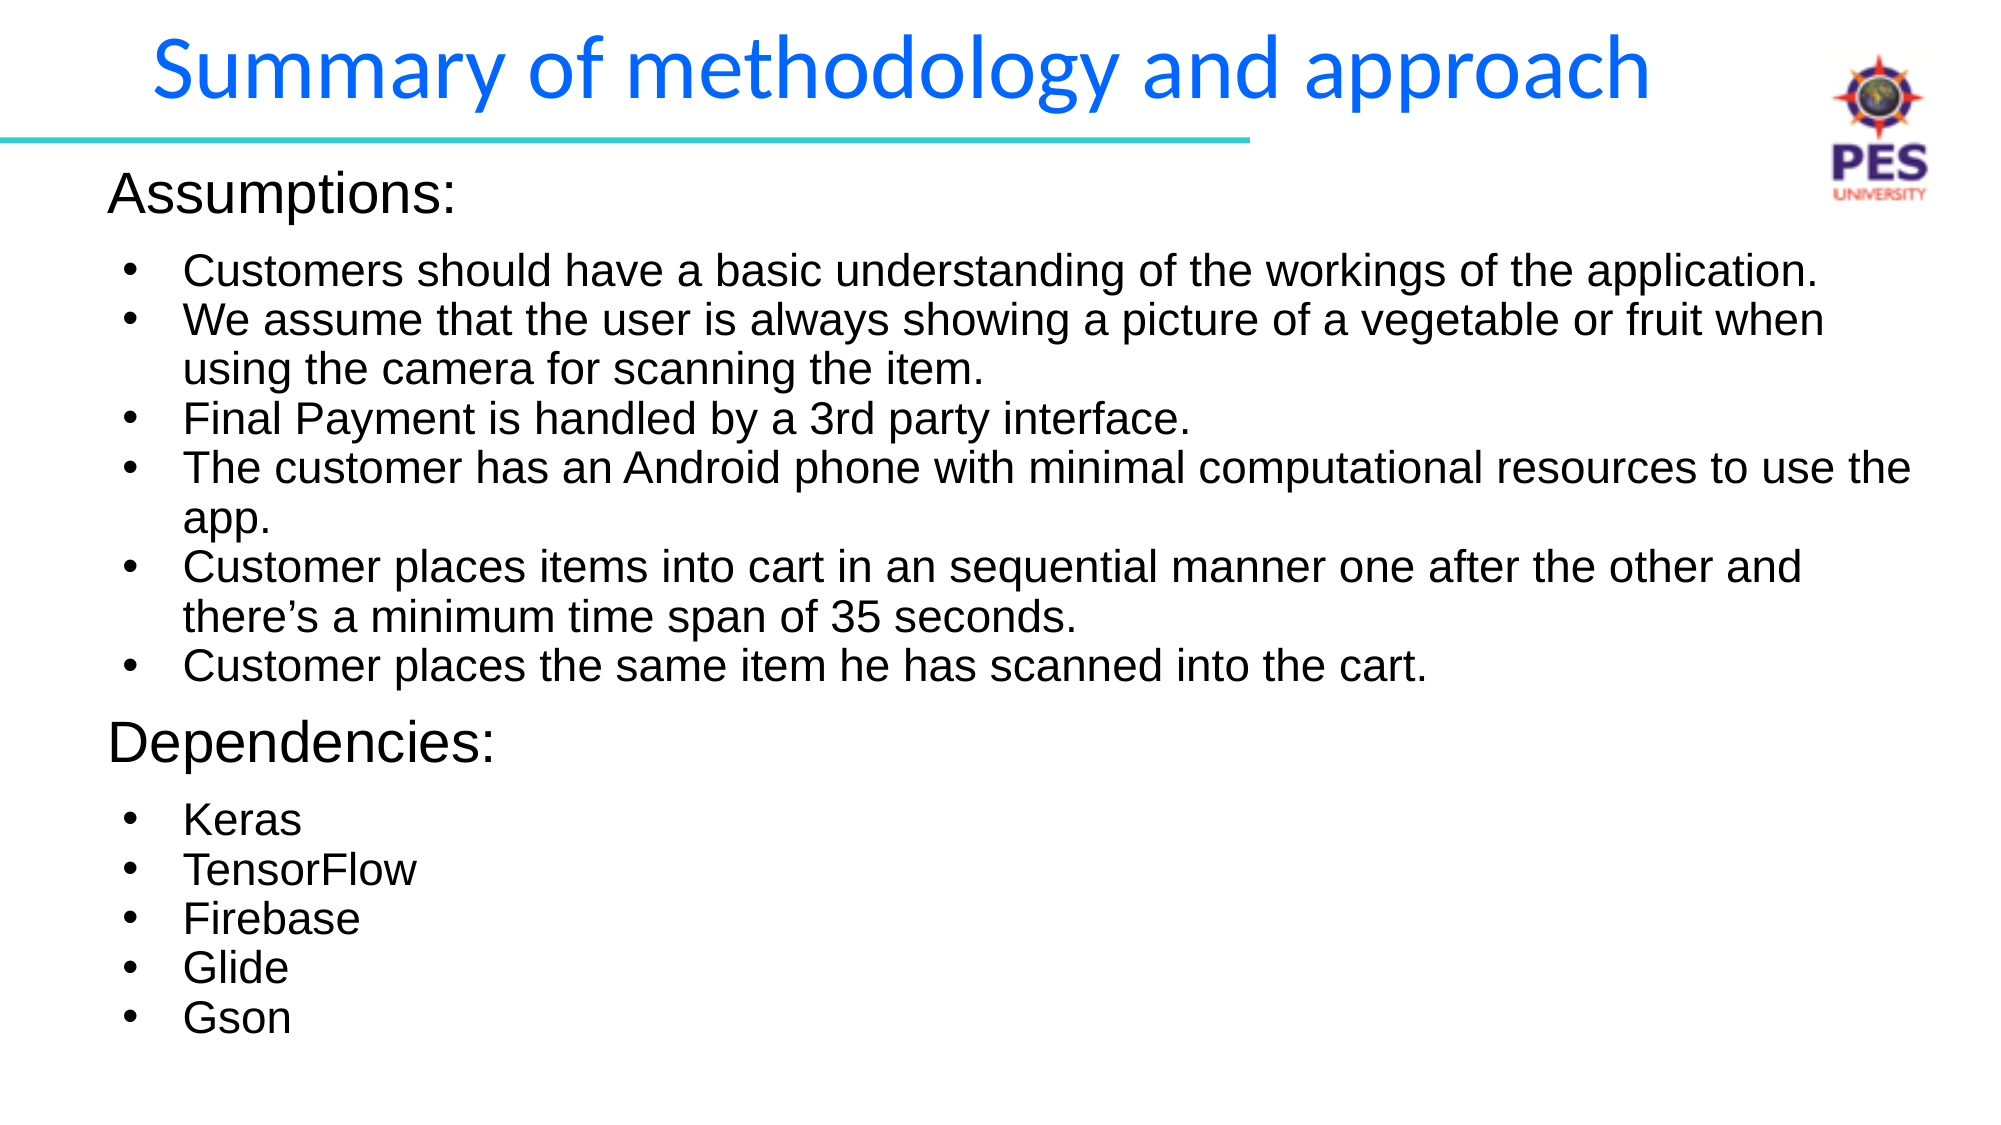

# Summary of methodology and approach
Assumptions:
Customers should have a basic understanding of the workings of the application.
We assume that the user is always showing a picture of a vegetable or fruit when using the camera for scanning the item.
Final Payment is handled by a 3rd party interface.
The customer has an Android phone with minimal computational resources to use the app.
Customer places items into cart in an sequential manner one after the other and there’s a minimum time span of 35 seconds.
Customer places the same item he has scanned into the cart.
Dependencies:
Keras
TensorFlow
Firebase
Glide
Gson